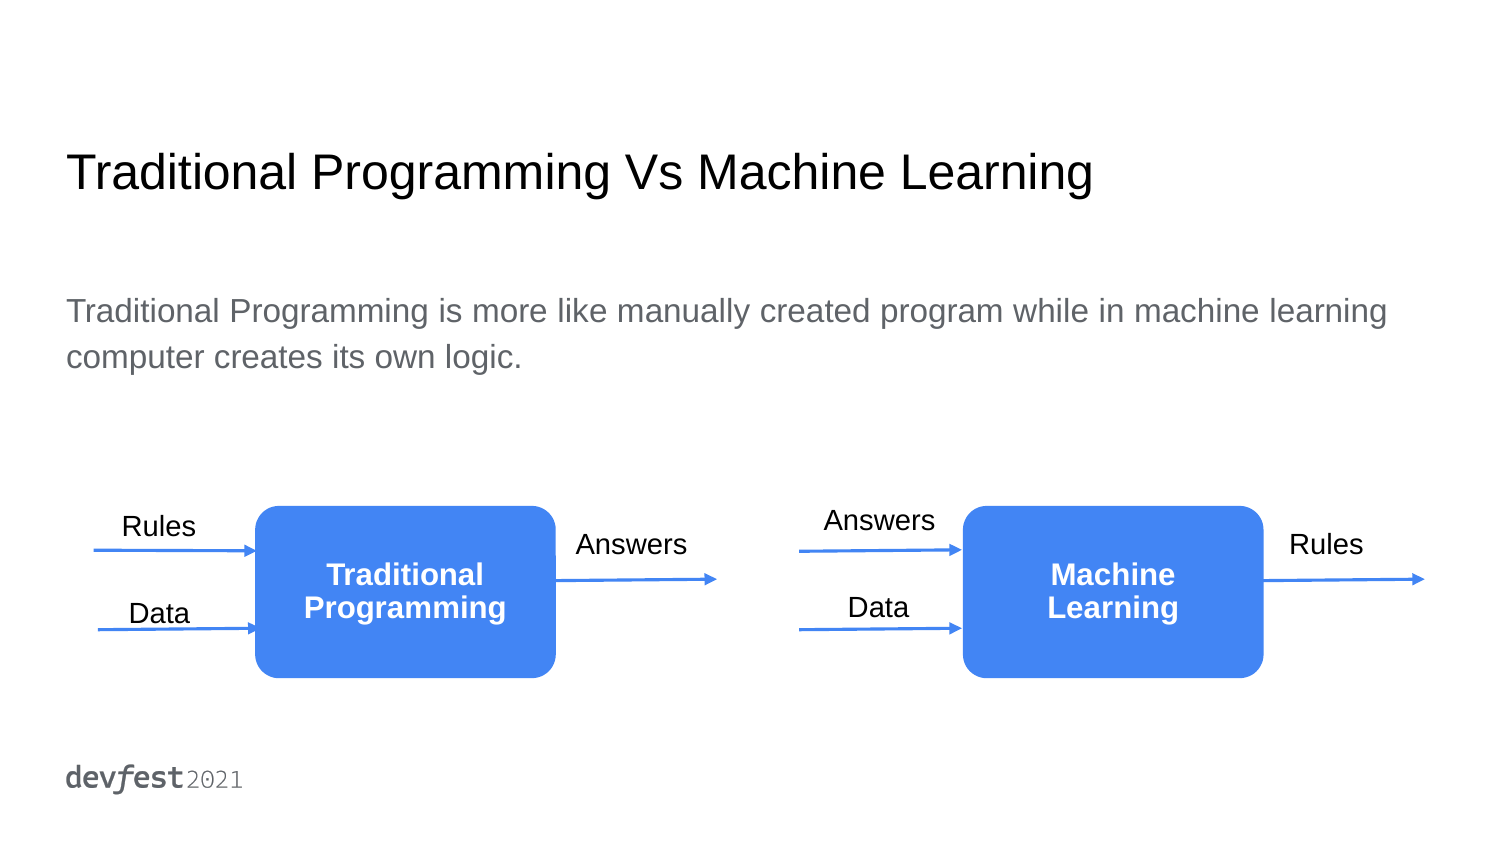

# Traditional Programming Vs Machine Learning

Traditional Programming is more like manually created program while in machine learning computer creates its own logic.
Answers
Rules
Traditional Programming
Machine
Learning
Answers
Rules
Data
Data